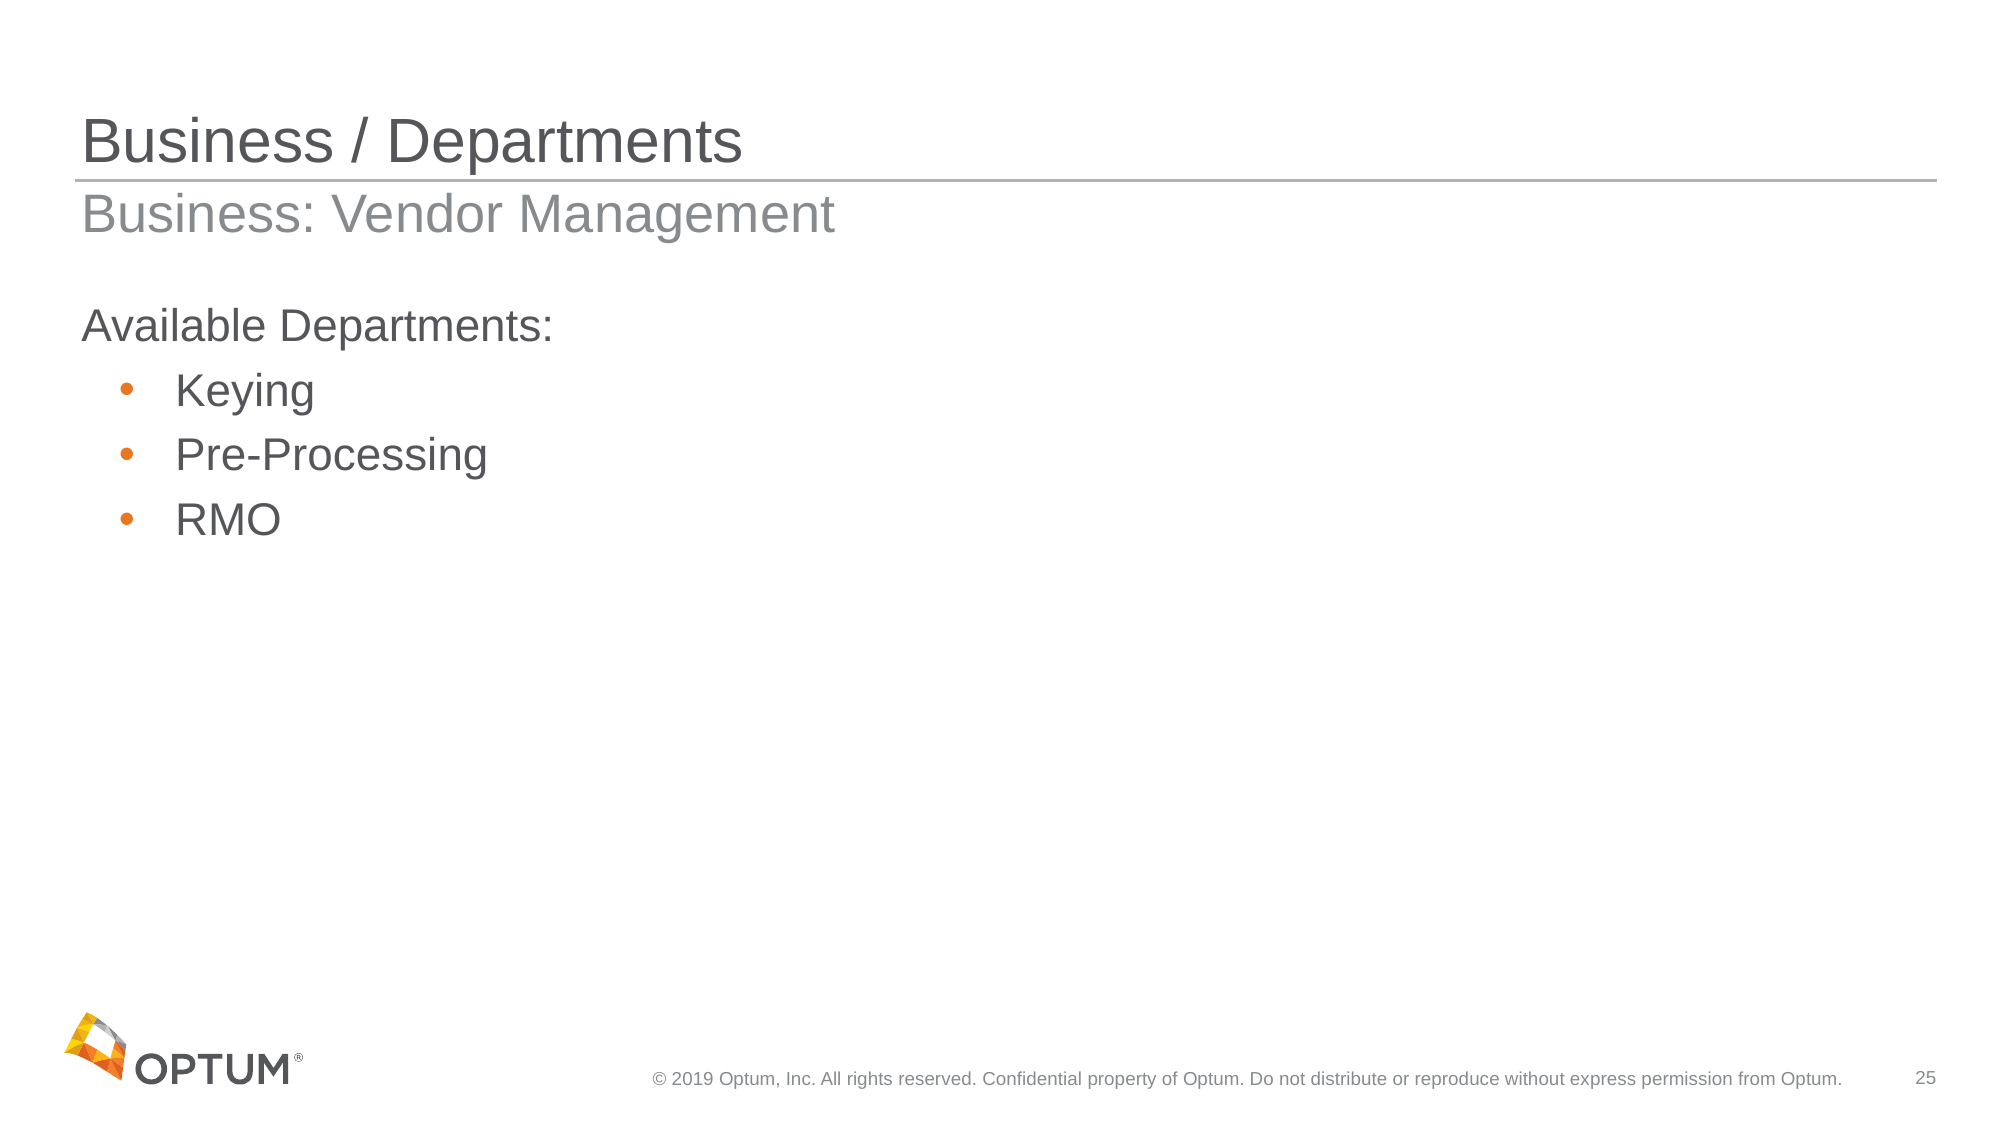

# Business / Departments
Business: Vendor Management
Available Departments:
Keying
Pre-Processing
RMO

© 2019 Optum, Inc. All rights reserved. Confidential property of Optum. Do not distribute or reproduce without express permission from Optum.
25